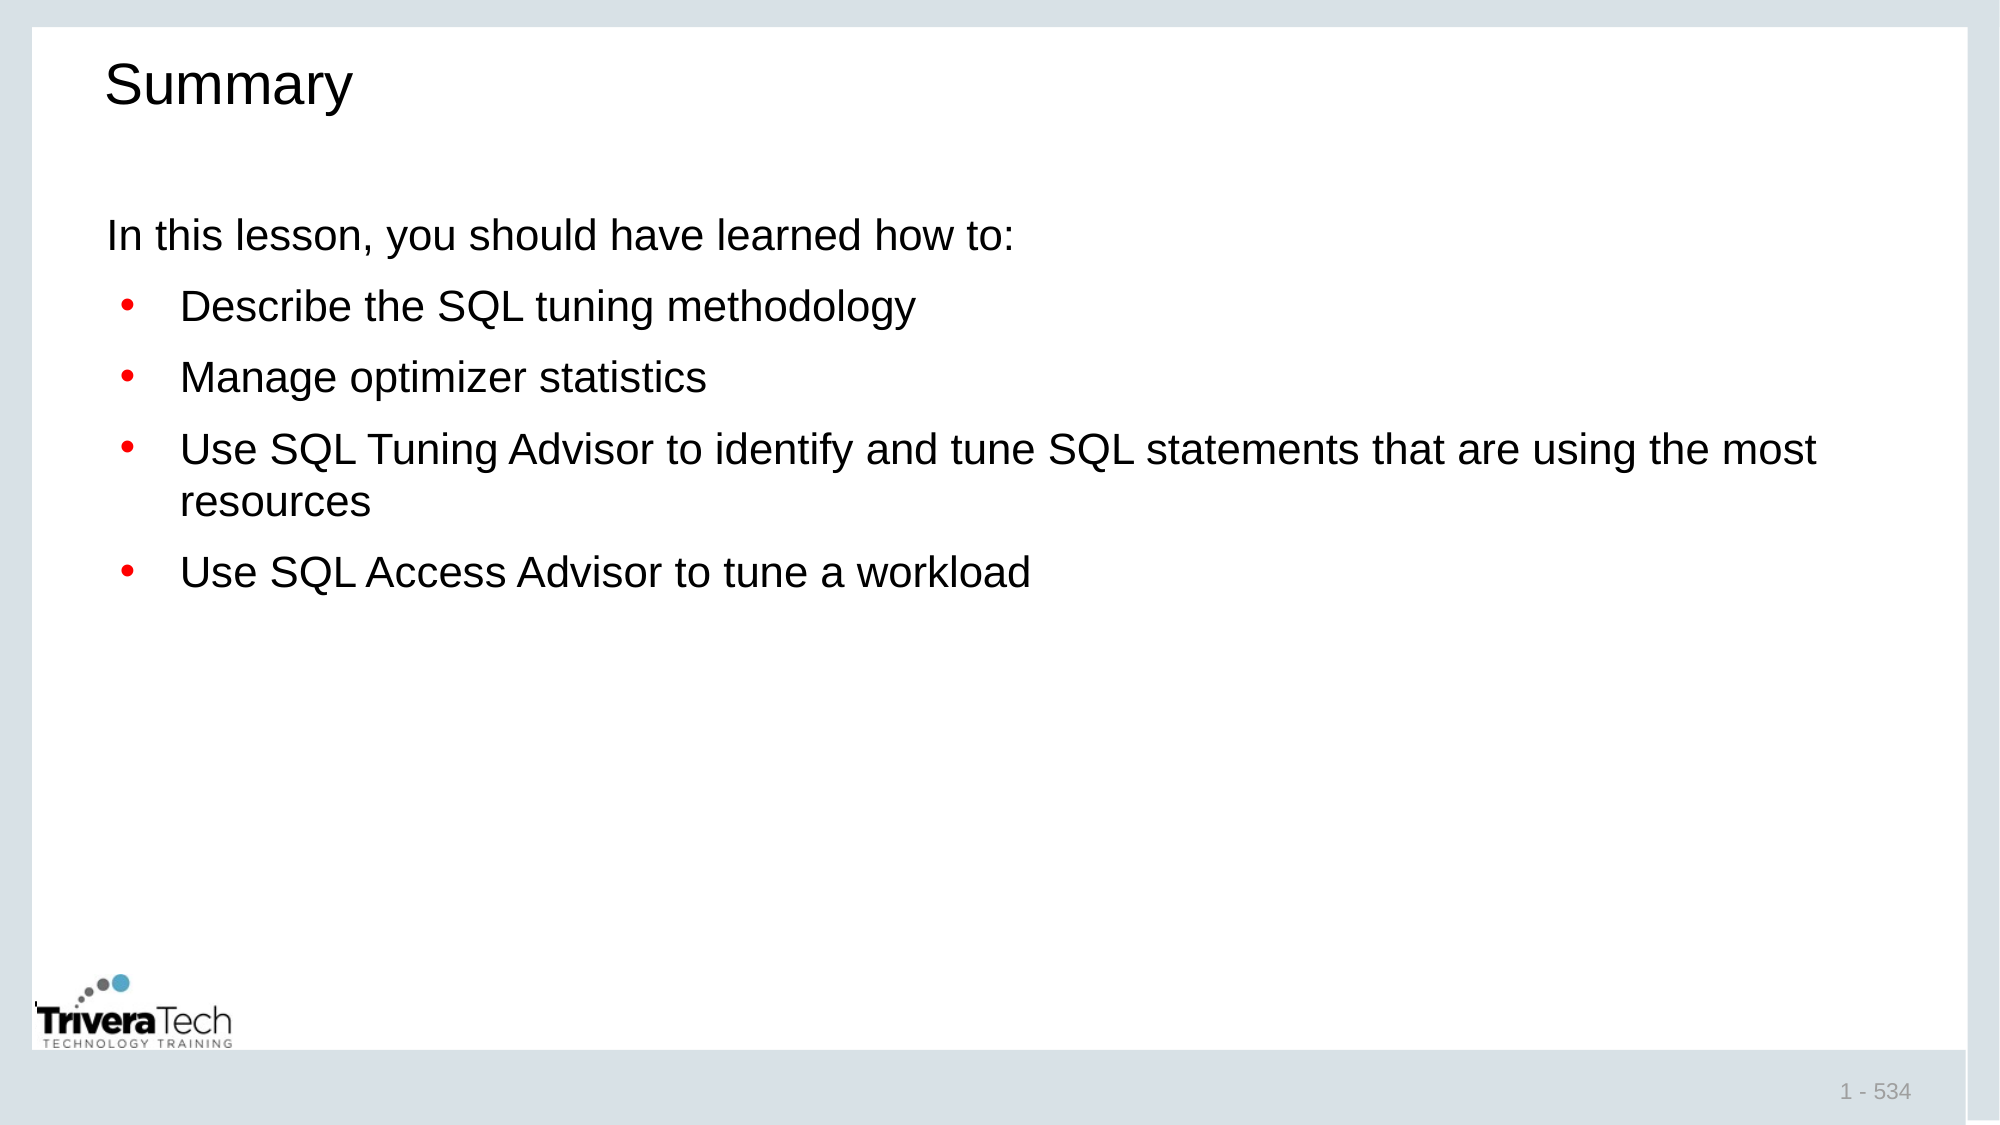

# Summary
In this lesson, you should have learned how to:
Describe the SQL tuning methodology
Manage optimizer statistics
Use SQL Tuning Advisor to identify and tune SQL statements that are using the most resources
Use SQL Access Advisor to tune a workload